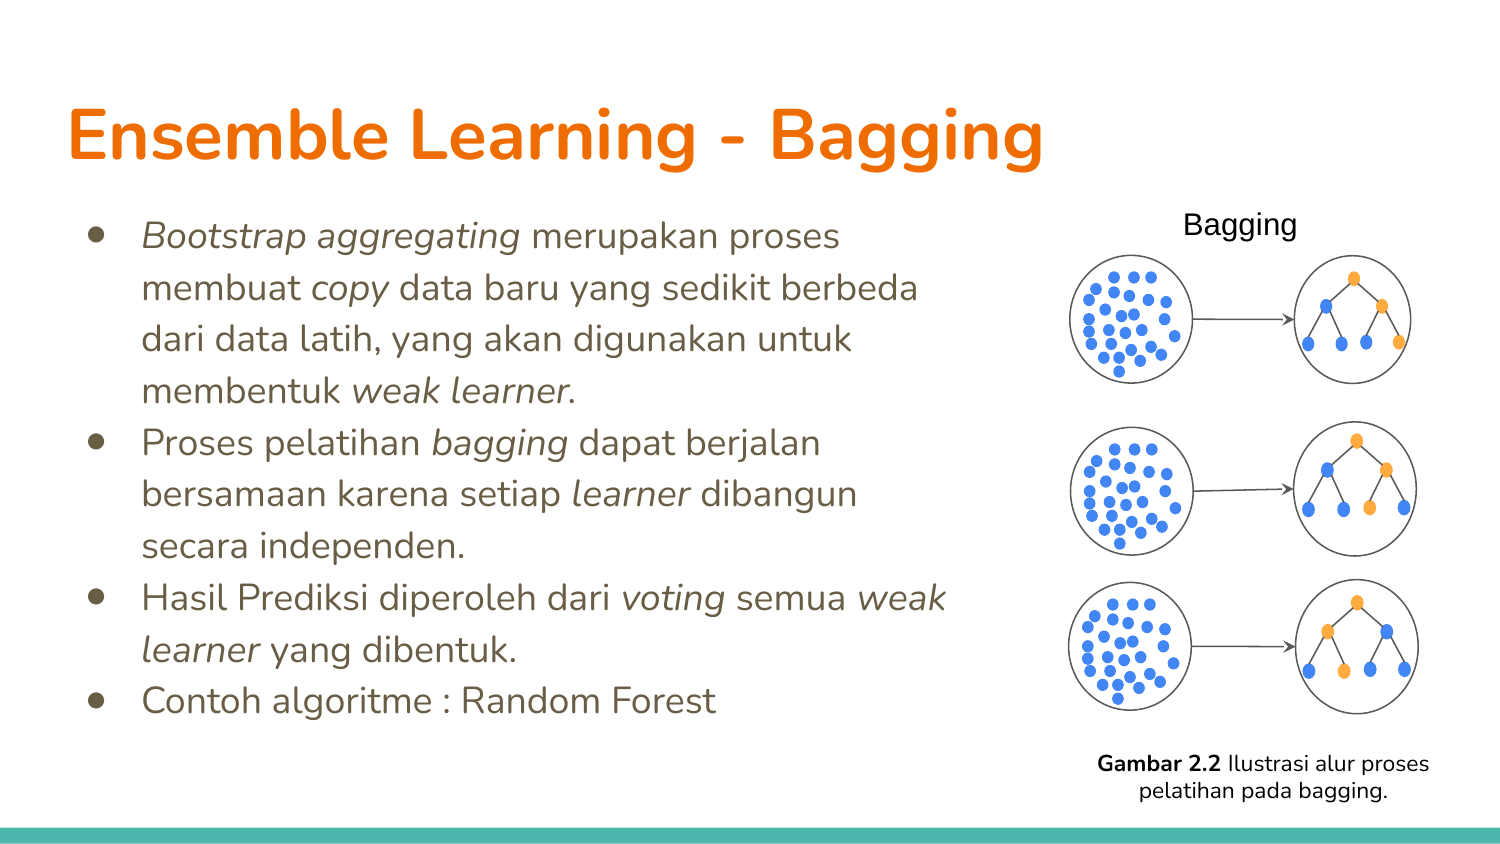

# Ensemble Learning - Bagging
Bootstrap aggregating merupakan proses membuat copy data baru yang sedikit berbeda dari data latih, yang akan digunakan untuk membentuk weak learner.
Proses pelatihan bagging dapat berjalan bersamaan karena setiap learner dibangun secara independen.
Hasil Prediksi diperoleh dari voting semua weak learner yang dibentuk.
Contoh algoritme : Random Forest
Bagging

Gambar 2.2 Ilustrasi alur proses pelatihan pada bagging.